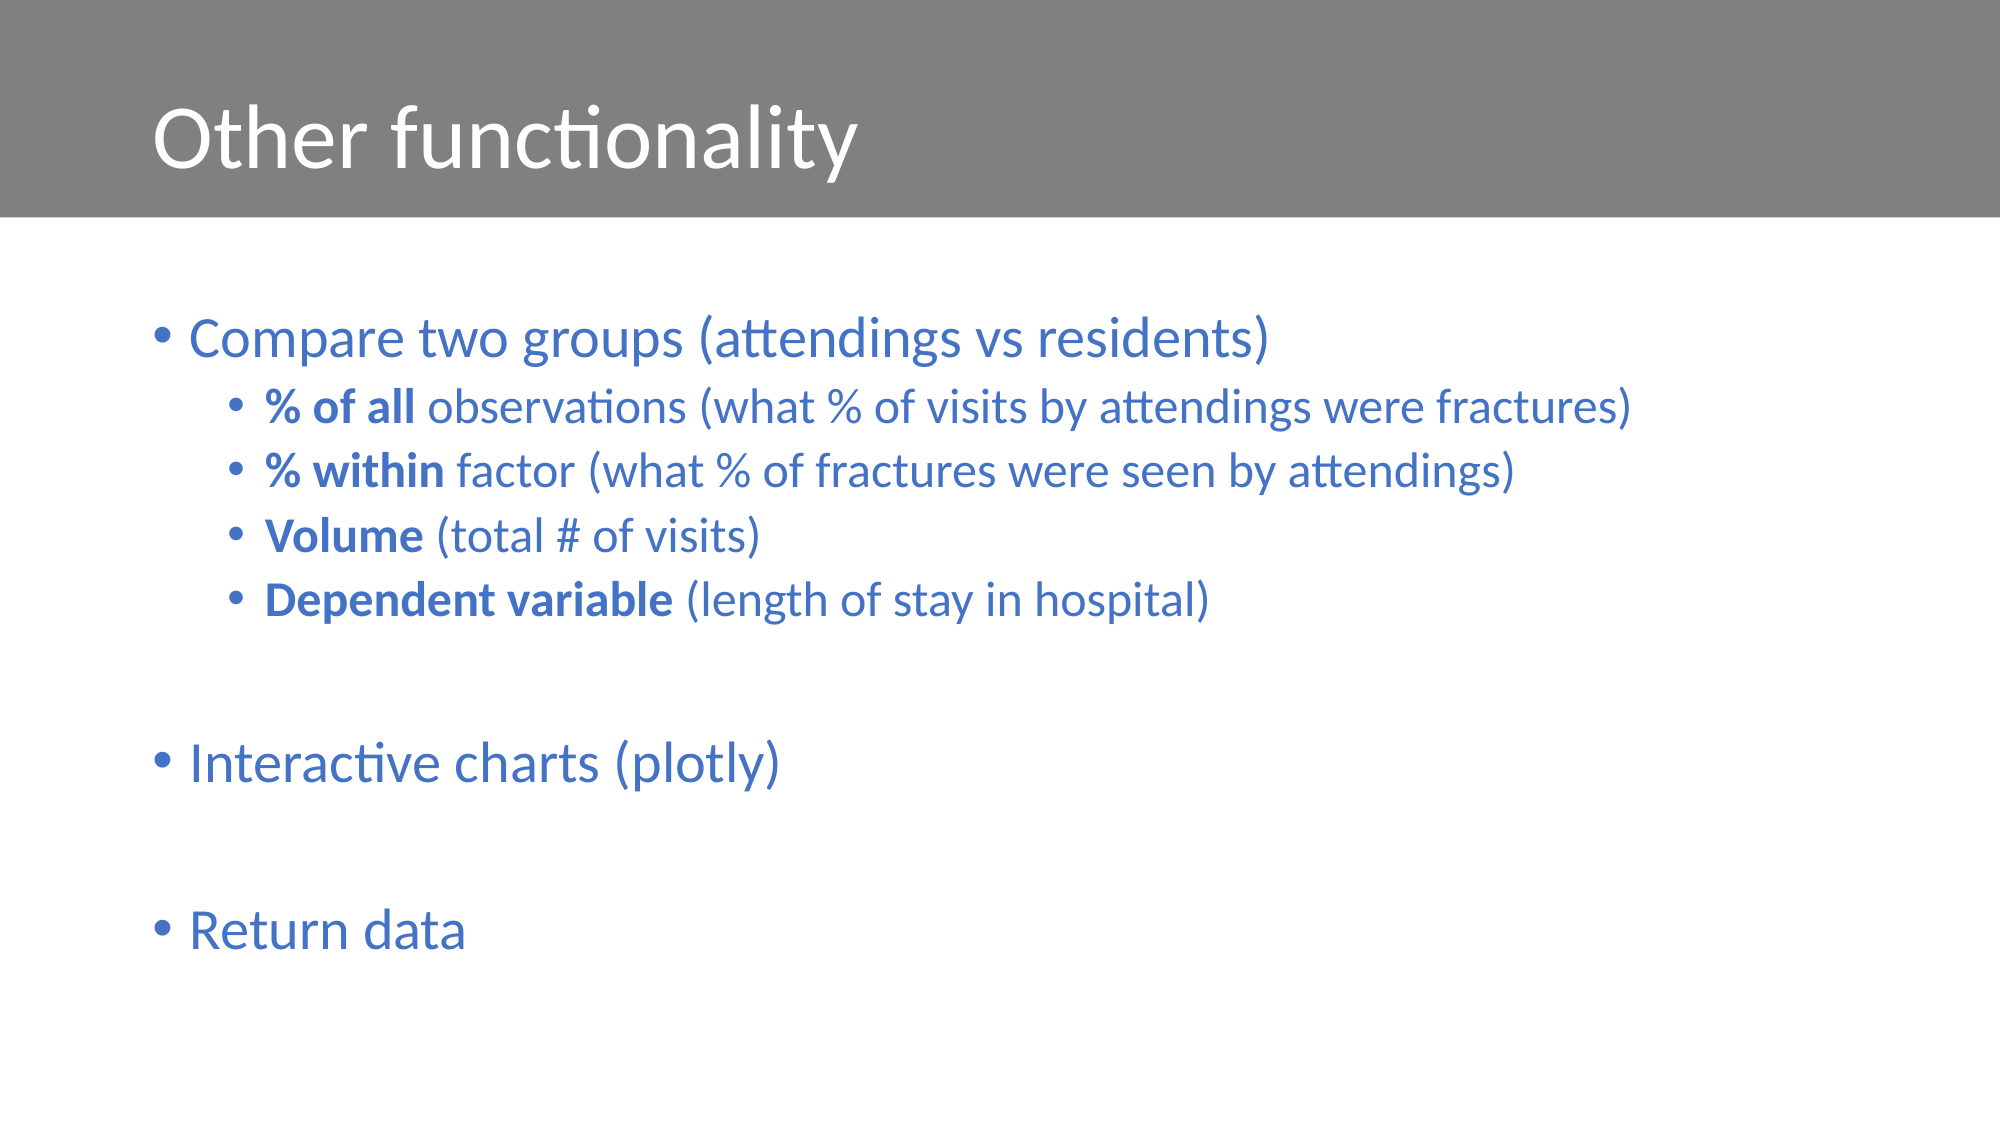

# Other functionality
Compare two groups (attendings vs residents)
% of all observations (what % of visits by attendings were fractures)
% within factor (what % of fractures were seen by attendings)
Volume (total # of visits)
Dependent variable (length of stay in hospital)

Interactive charts (plotly)

Return data